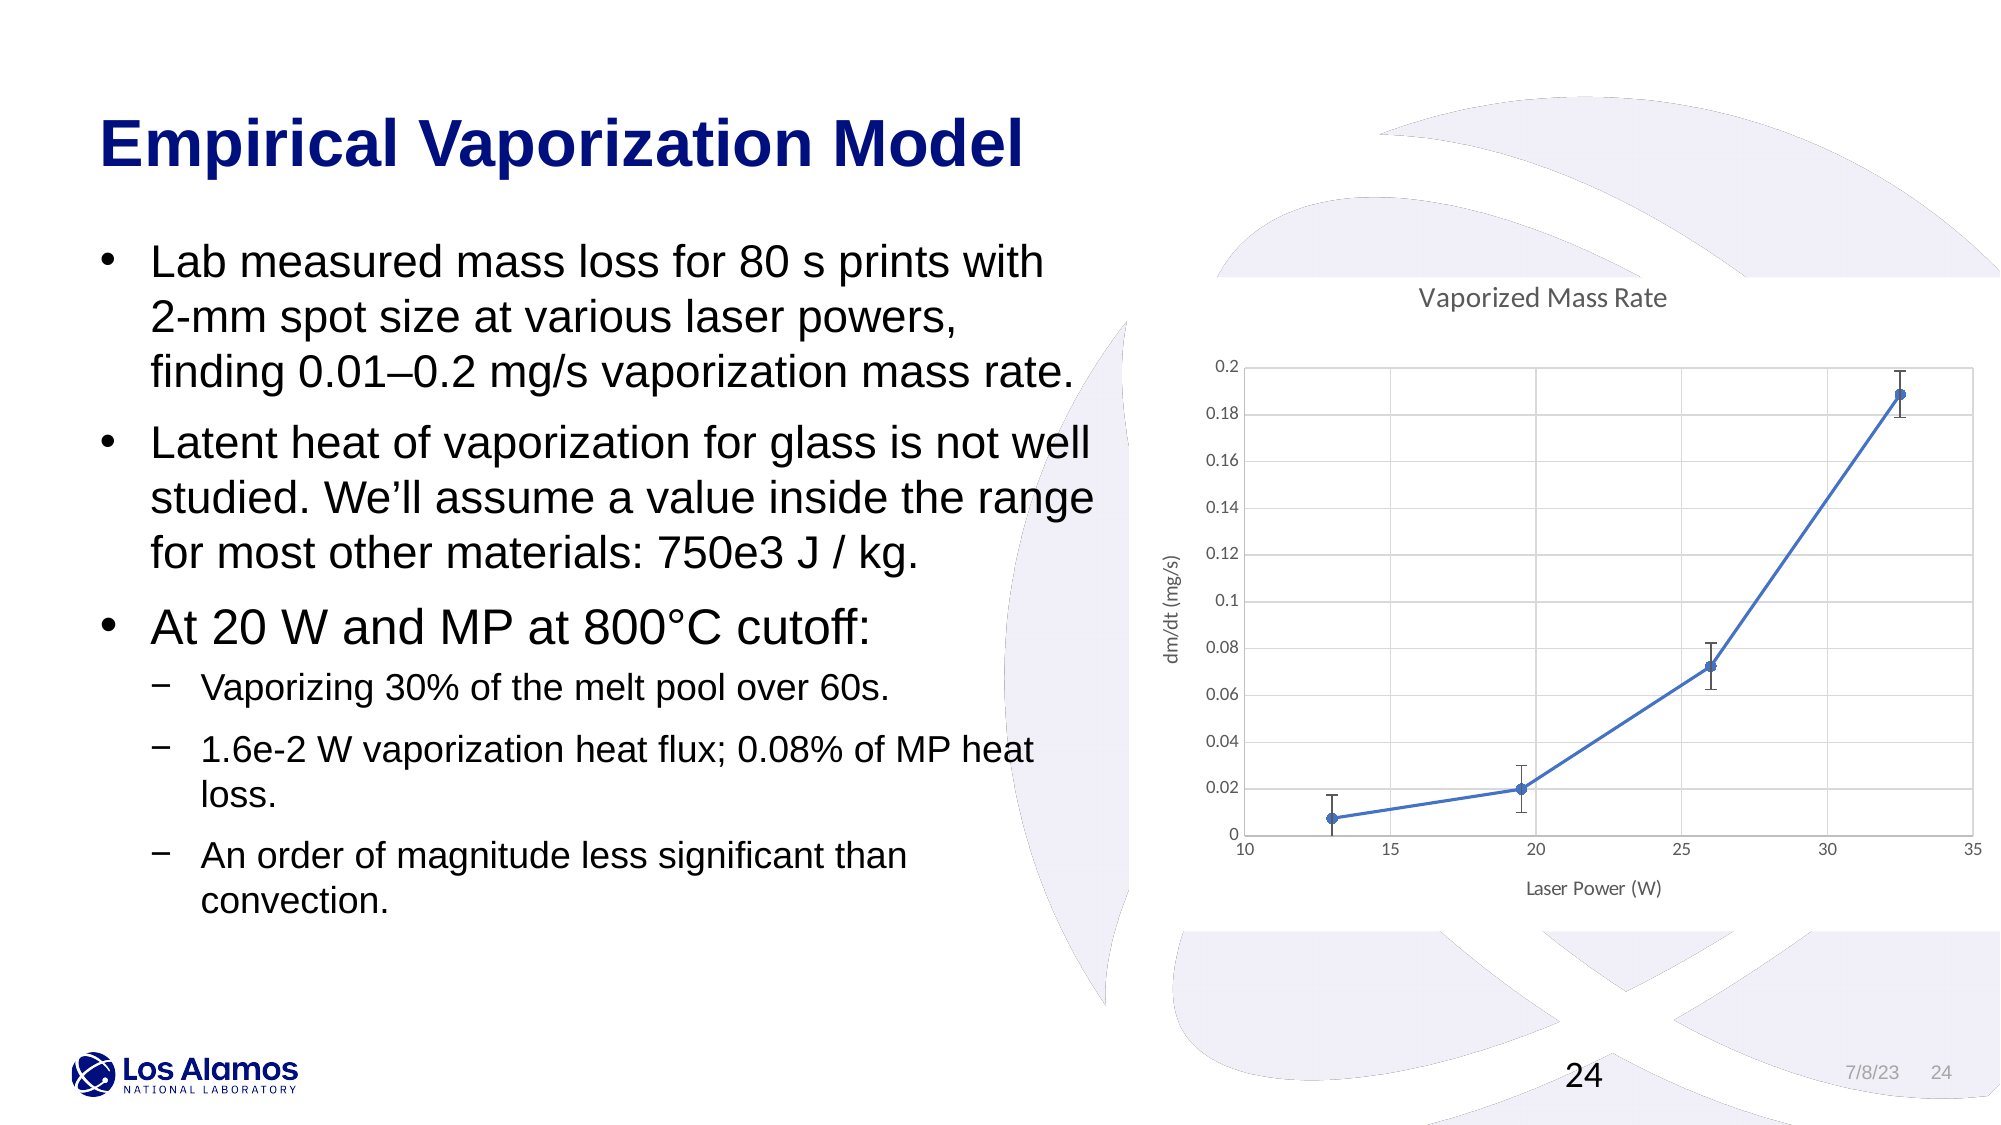

Empirical Vaporization Model
Lab measured mass loss for 80 s prints with
2-mm spot size at various laser powers, finding 0.01–0.2 mg/s vaporization mass rate.
Latent heat of vaporization for glass is not well studied. We’ll assume a value inside the range for most other materials: 750e3 J / kg.
At 20 W and MP at 800°C cutoff:
Vaporizing 30% of the melt pool over 60s.
1.6e-2 W vaporization heat flux; 0.08% of MP heat loss.
An order of magnitude less significant than convection.

### Chart: Vaporized Mass Rate

| Category |  |
|---|---|
24